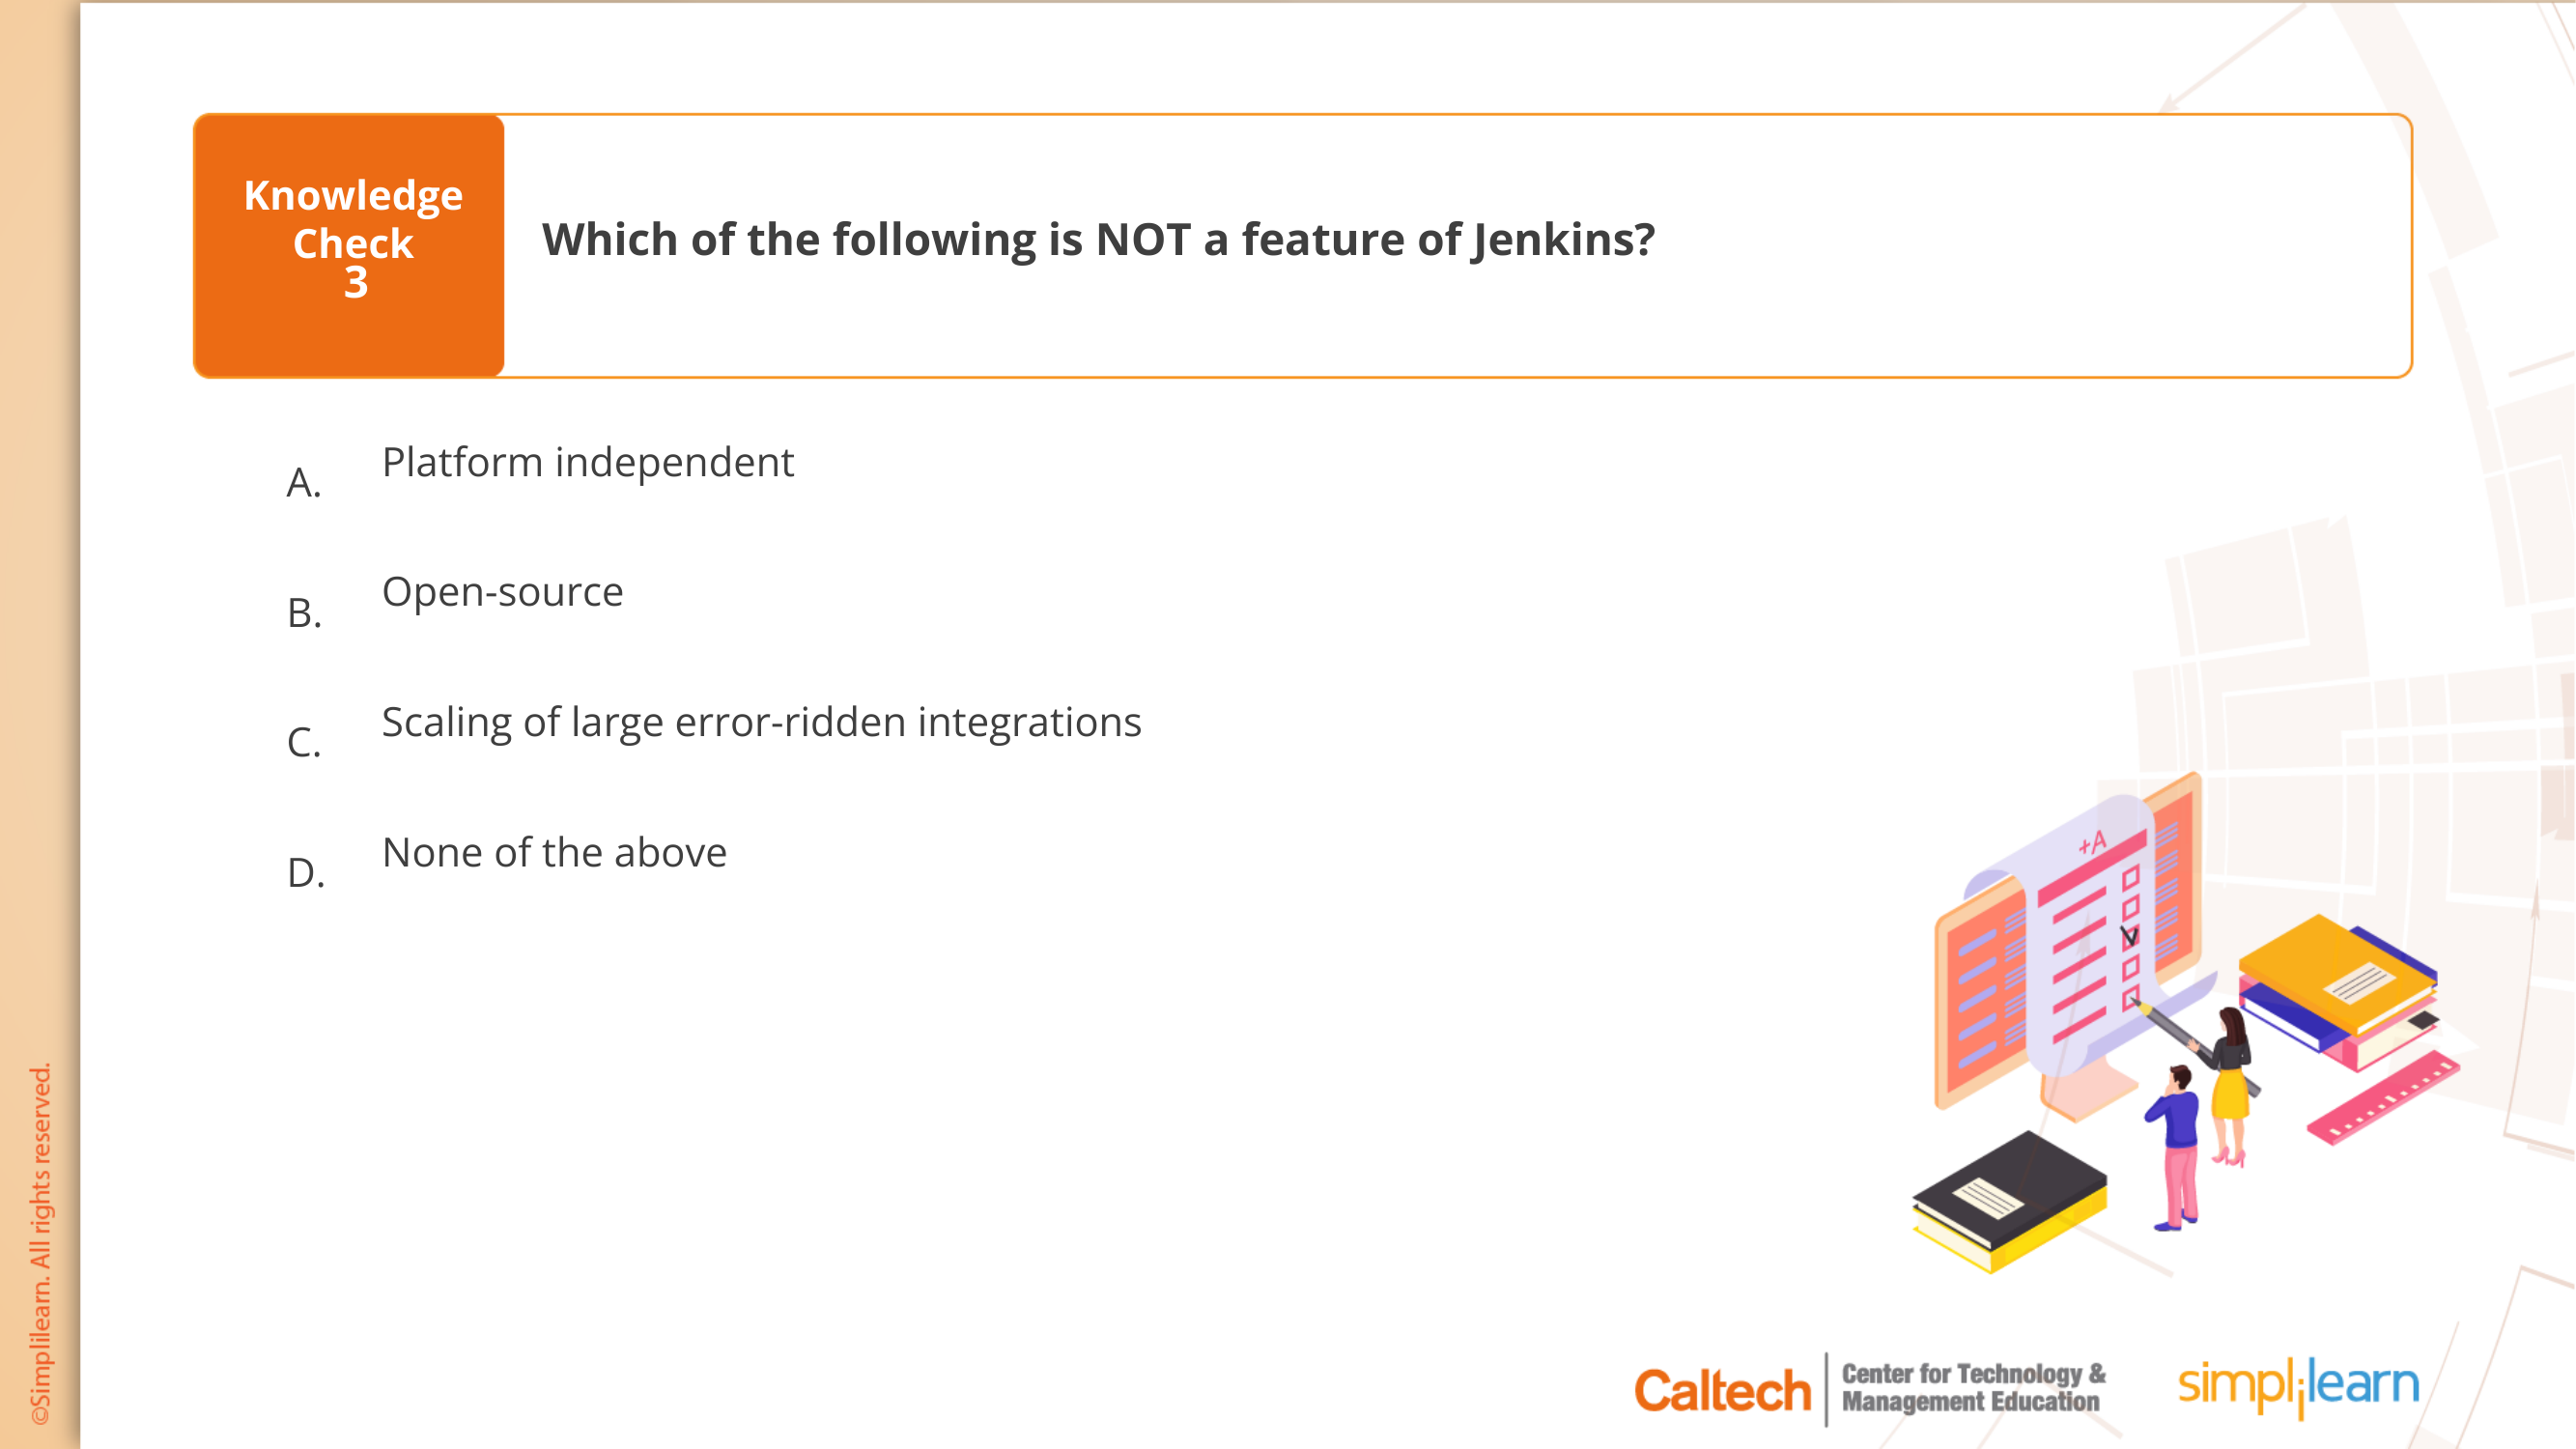

Which of the following is NOT a feature of Jenkins?
3
Platform independent
Open-source
Scaling of large error-ridden integrations
None of the above